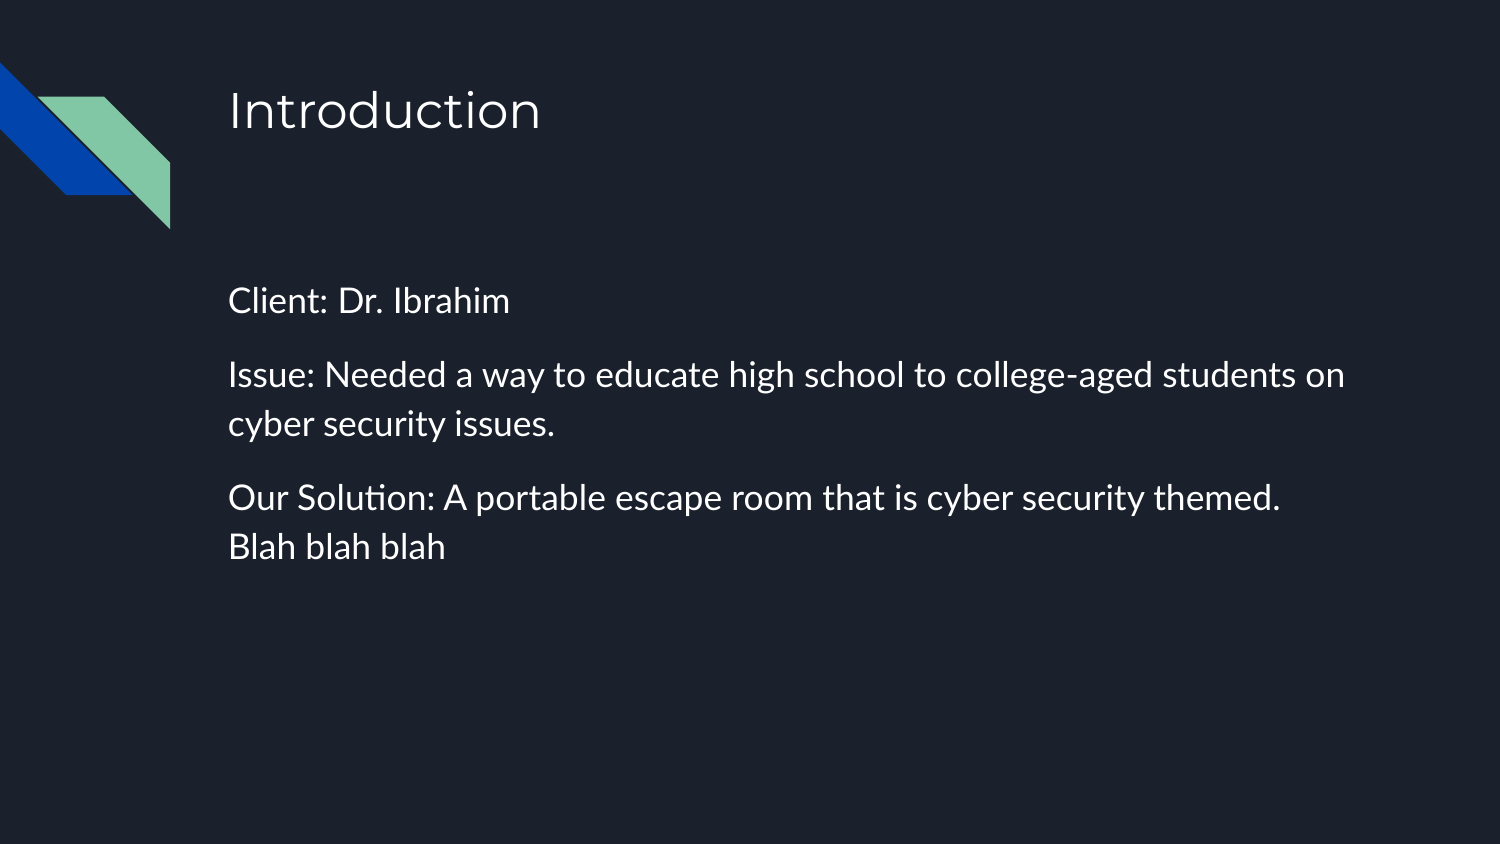

# Introduction
Client: Dr. Ibrahim
Issue: Needed a way to educate high school to college-aged students on cyber security issues.
Our Solution: A portable escape room that is cyber security themed. Blah blah blah